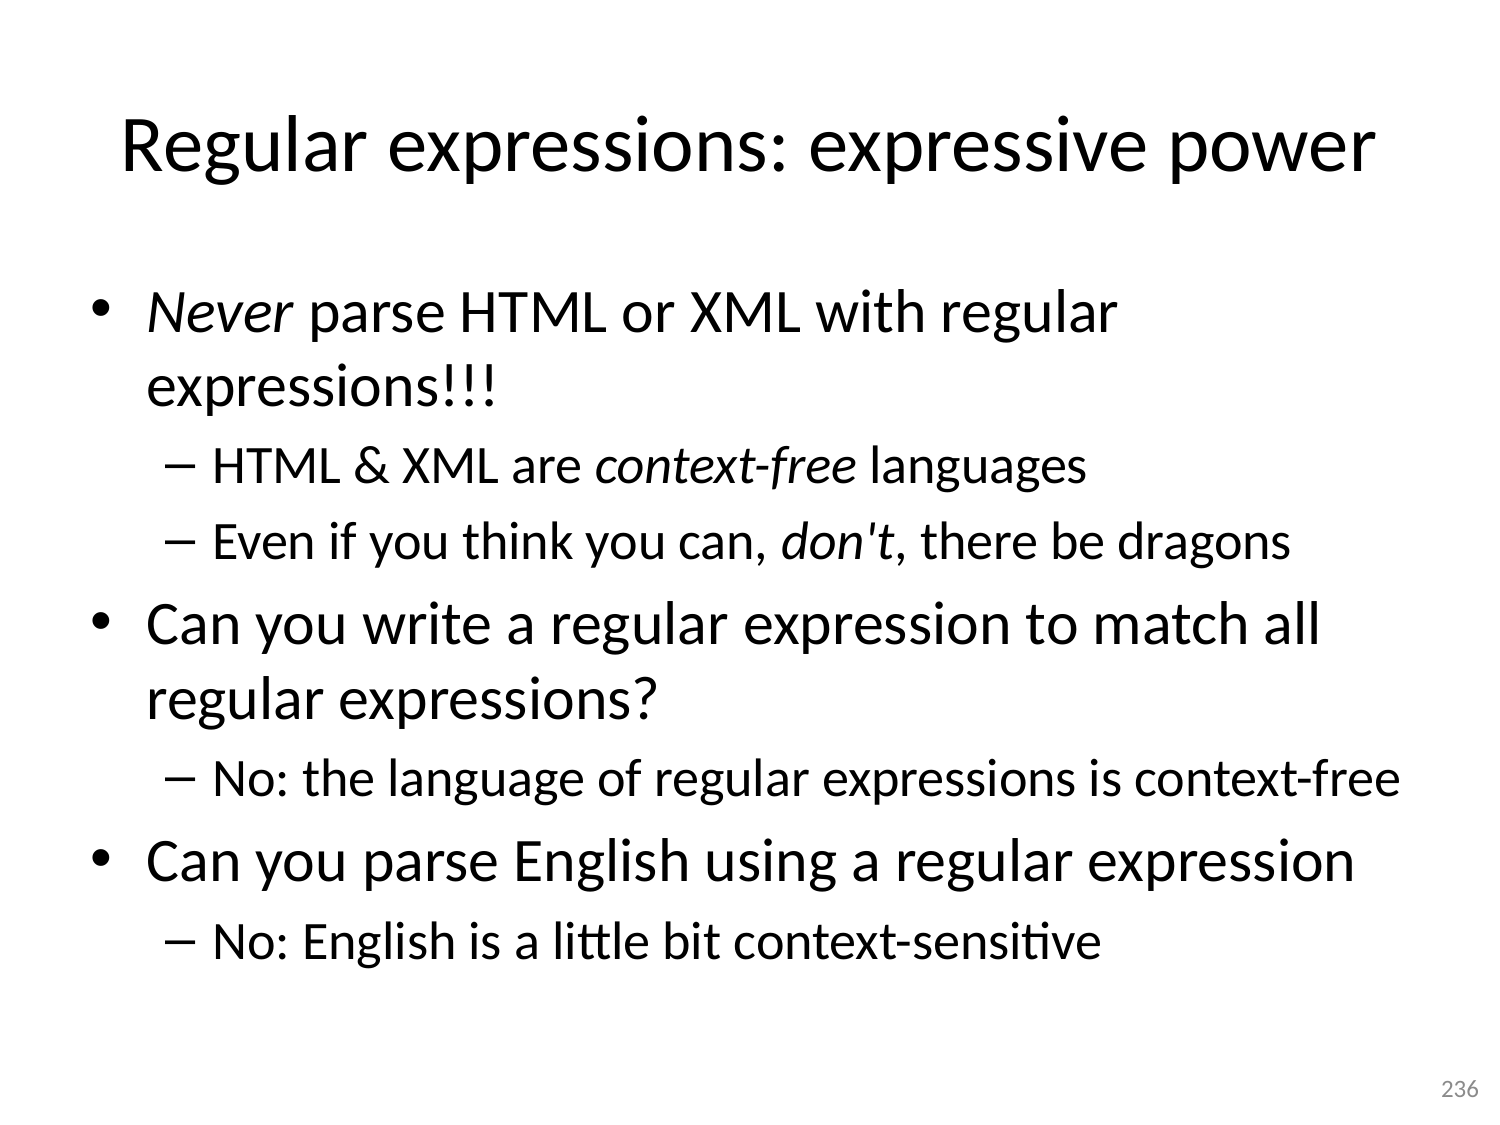

# Regular expressions: expressive power
Never parse HTML or XML with regular expressions!!!
HTML & XML are context-free languages
Even if you think you can, don't, there be dragons
Can you write a regular expression to match all regular expressions?
No: the language of regular expressions is context-free
Can you parse English using a regular expression
No: English is a little bit context-sensitive
236